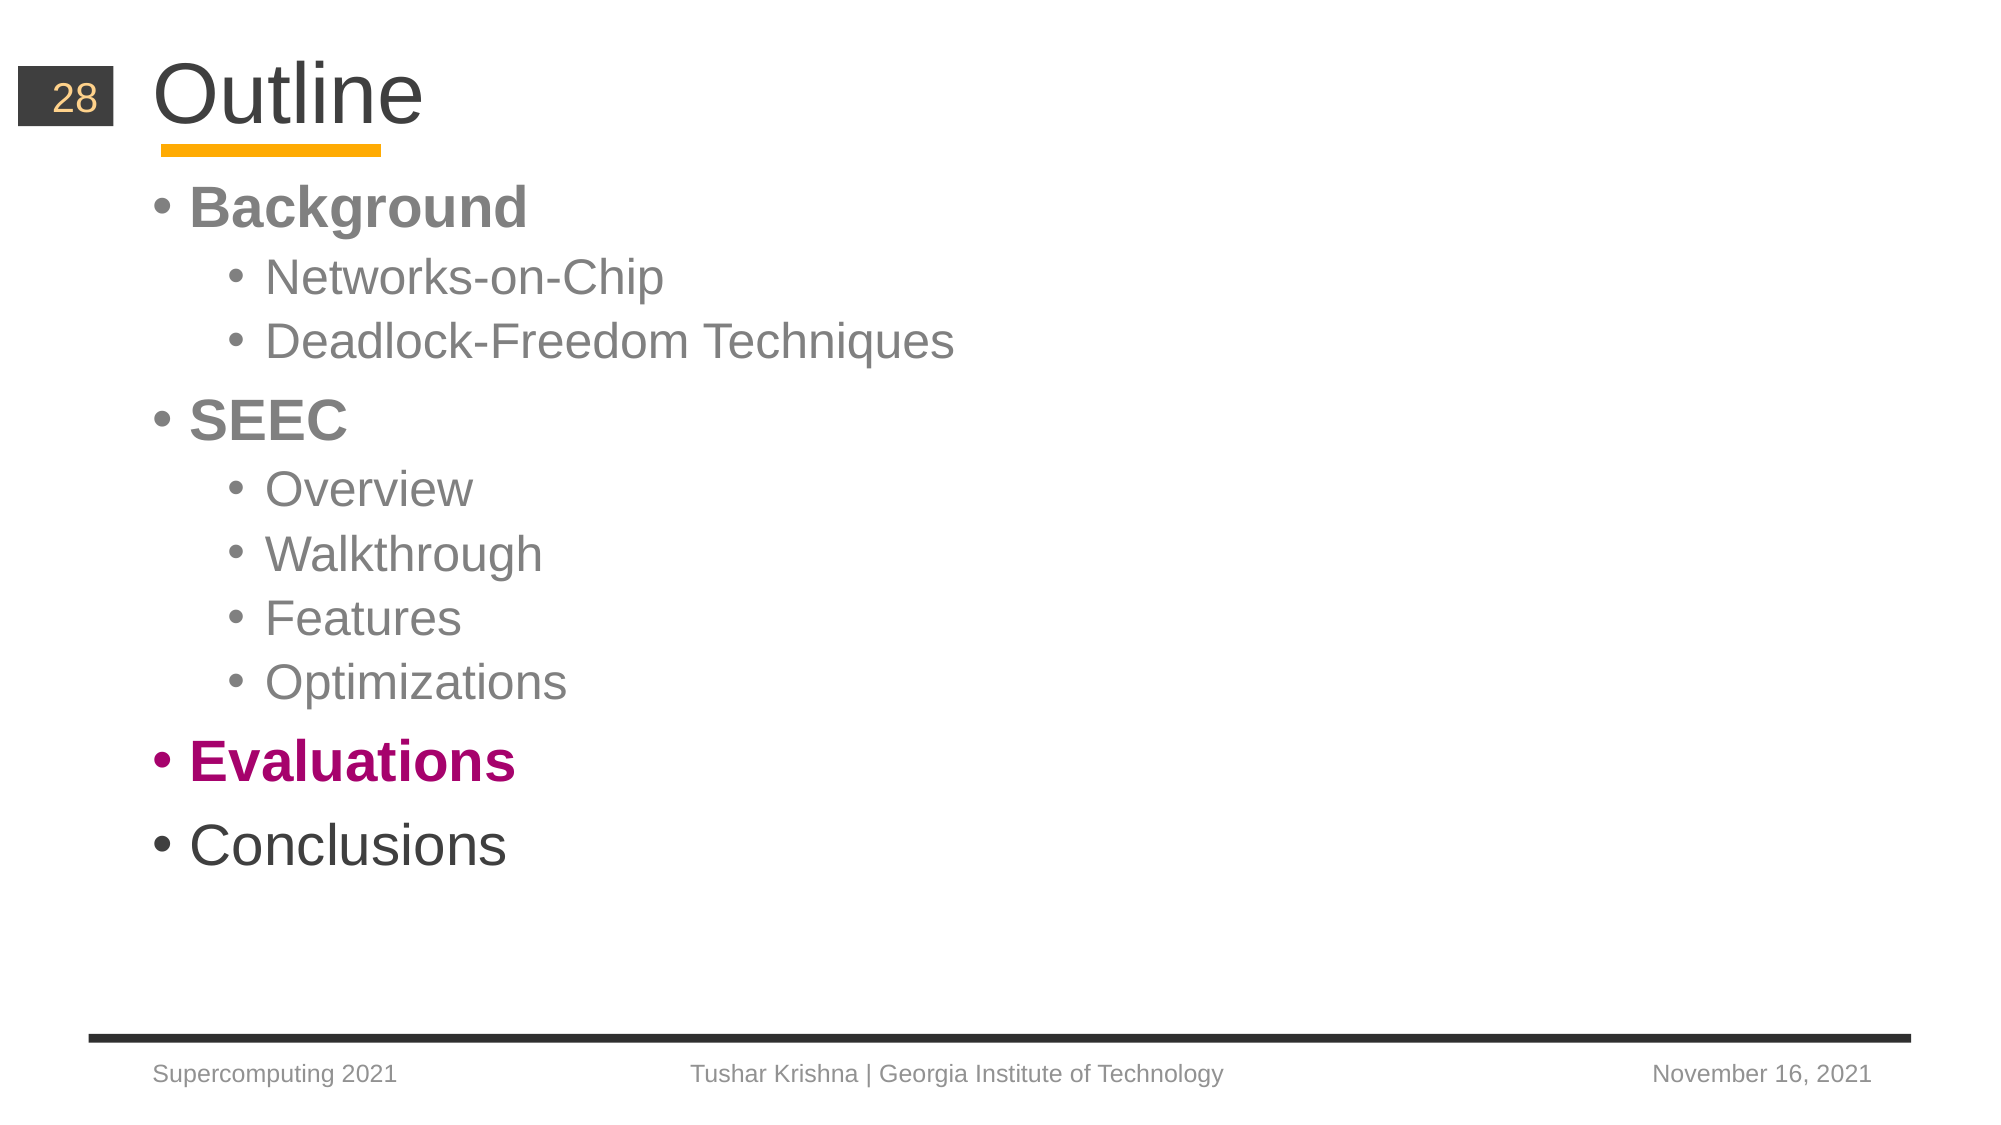

# Outline
28
Background
Networks-on-Chip
Deadlock-Freedom Techniques
SEEC
Overview
Walkthrough
Features
Optimizations
Evaluations
Conclusions
Supercomputing 2021                                          Tushar Krishna | Georgia Institute of Technology
November 16, 2021